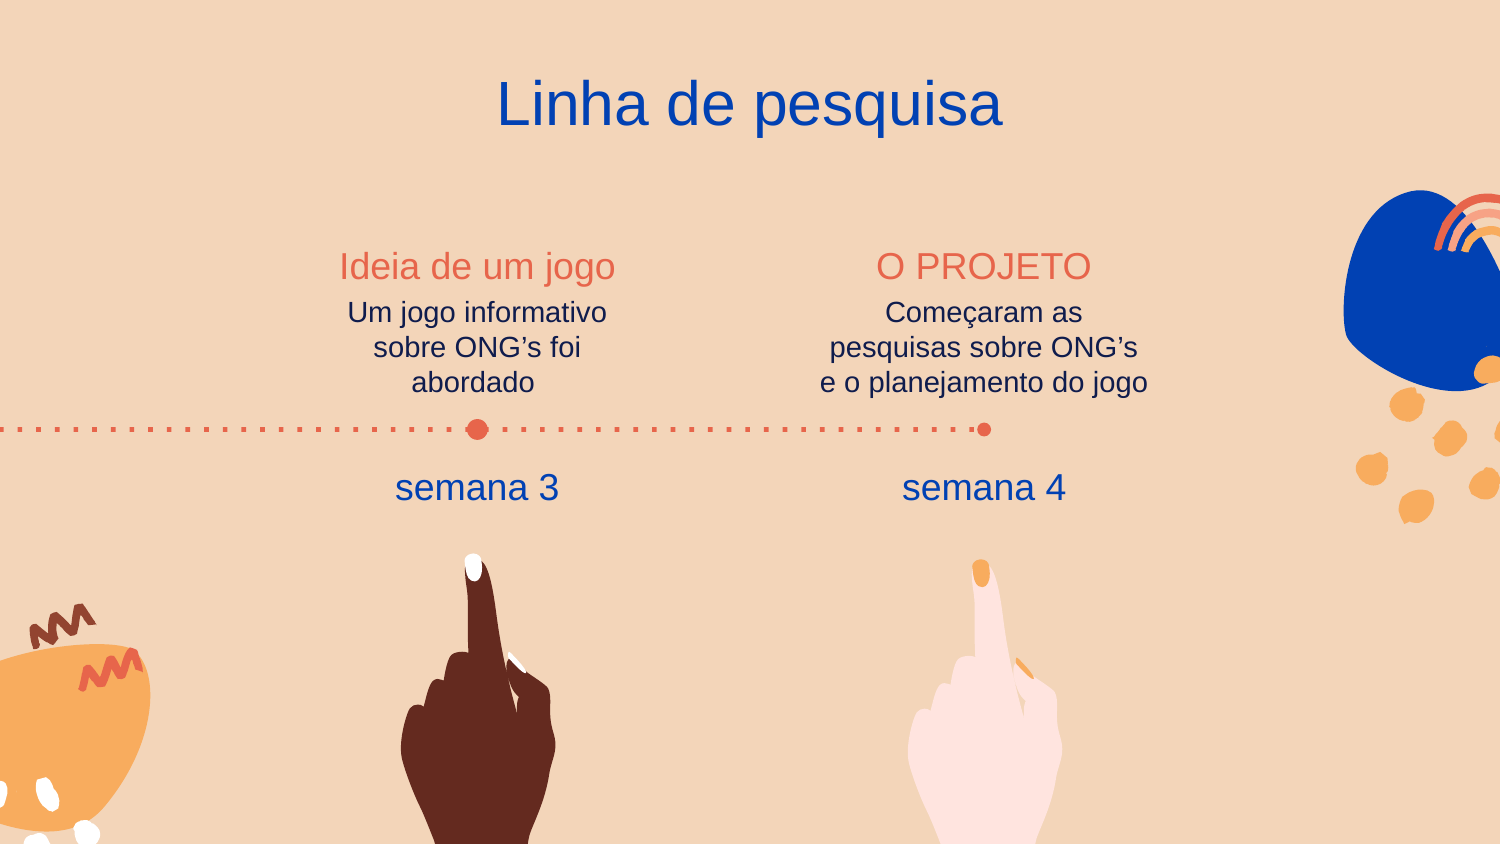

Linha de pesquisa

# Ideia de um jogo
O PROJETO
Um jogo informativo sobre ONG’s foi abordado
Começaram as pesquisas sobre ONG’s e o planejamento do jogo

semana 3
semana 4